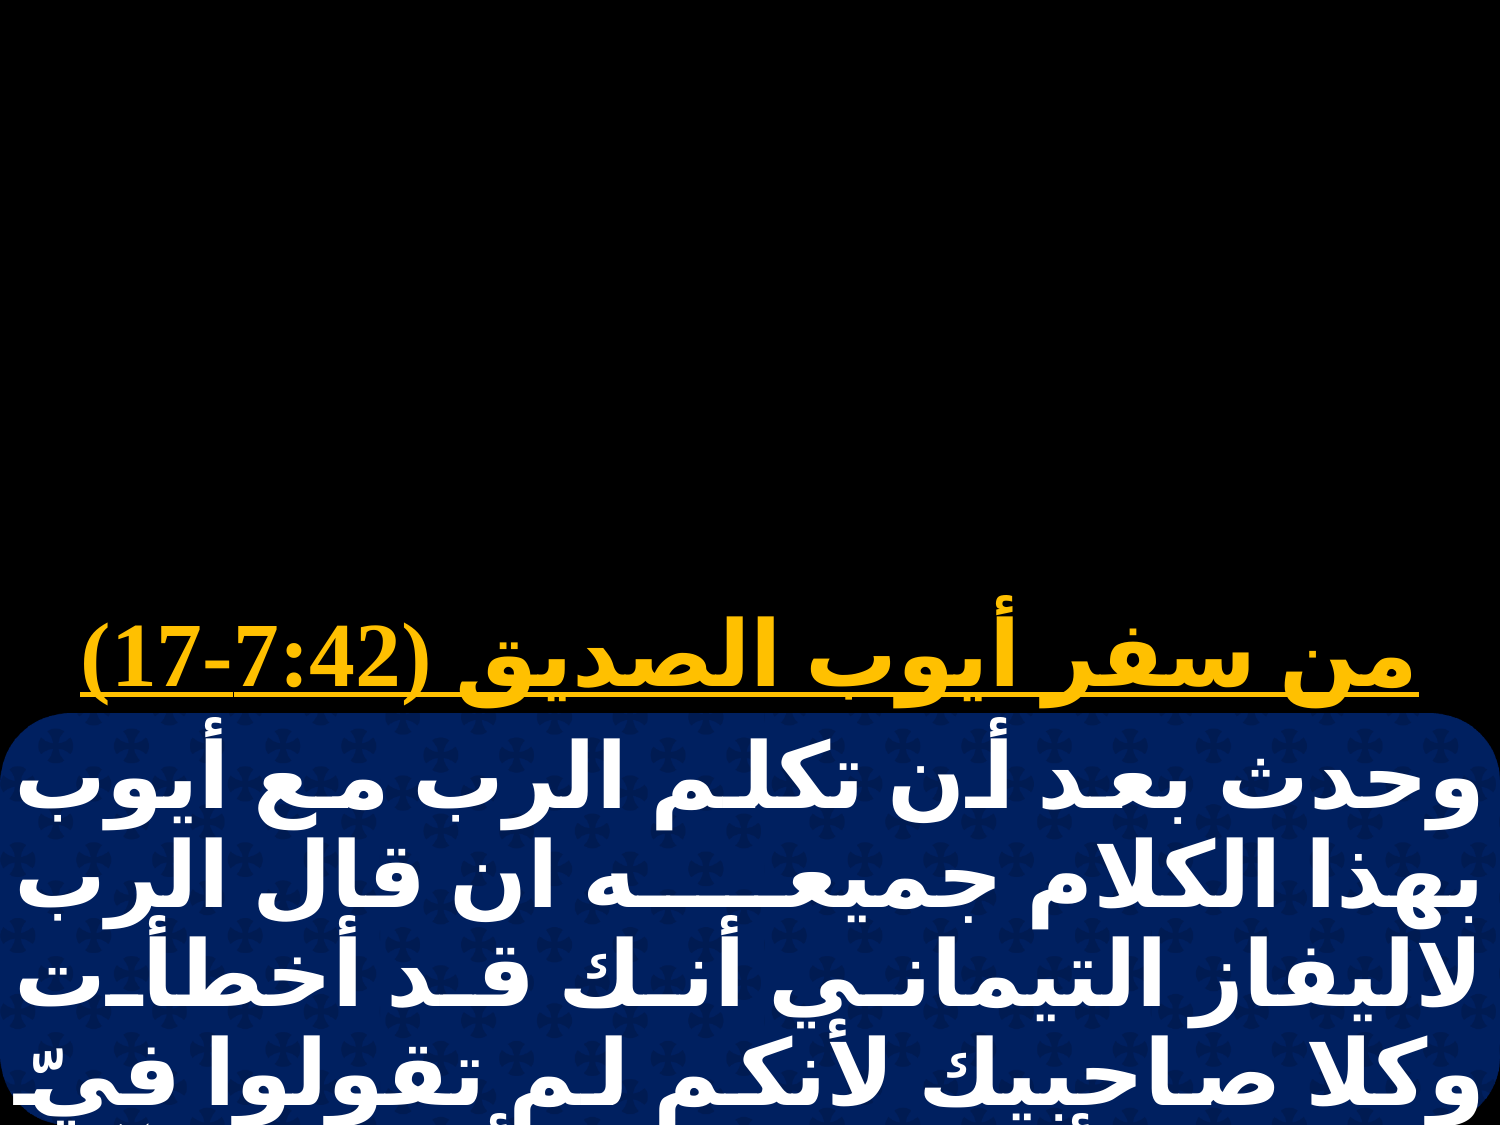

من سفر أيوب الصديق (7:42-17)
وحدث بعد أن تكلم الرب مع أيوب بهذا الكلام جميعه ان قال الرب لاليفاز التيماني أنك قد أخطأت وكلا صاحبيك لأنكم لم تقولوا فيّ الصواب أمامي عبدي أيوب والآن فخذوا لكم سبعة ثيران وسبعة